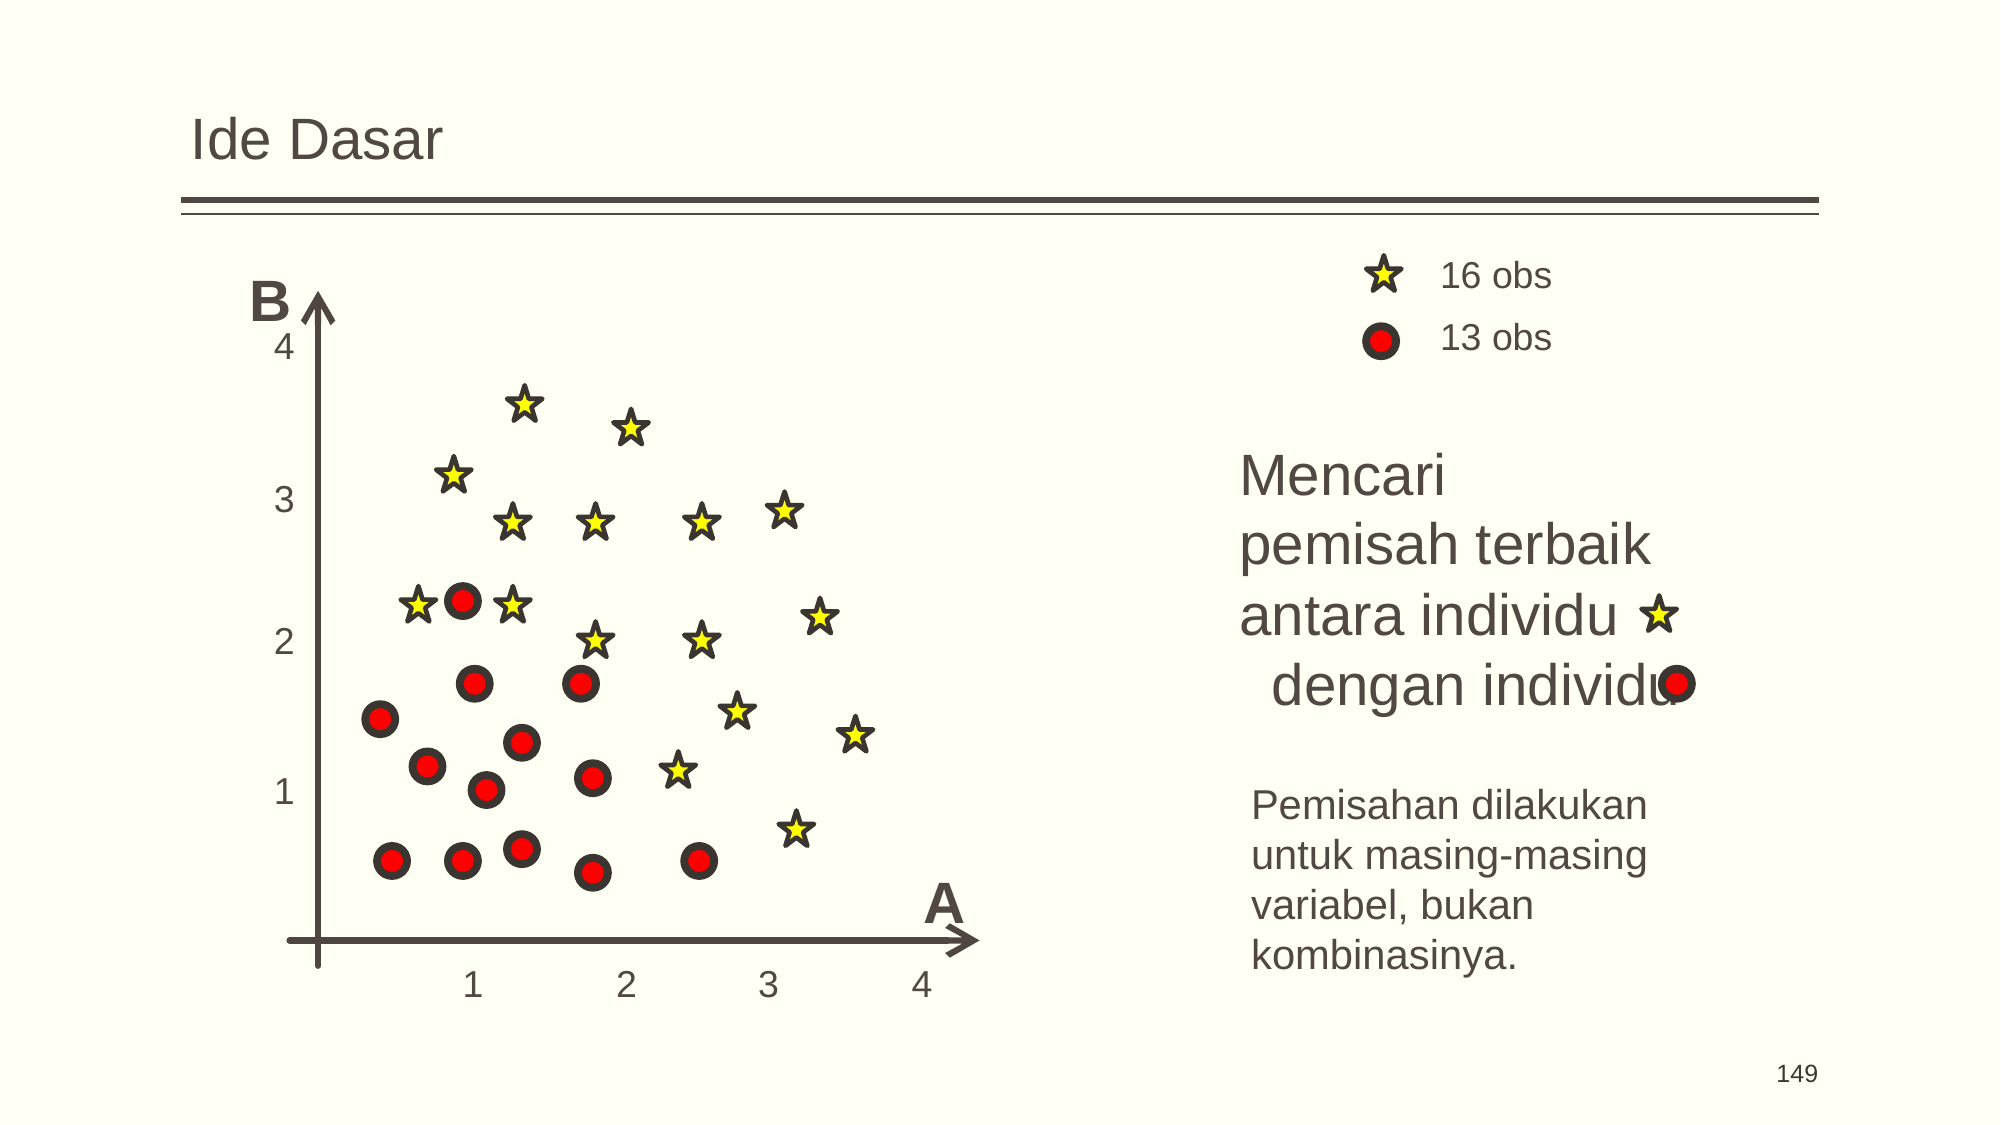

# Ide Dasar
16 obs
B
4
3
2
1
1
2
3
4

A

13 obs

Mencari pemisah terbaik antara individu      dengan individu

Pemisahan dilakukan untuk masing-masing variabel, bukan kombinasinya.
149